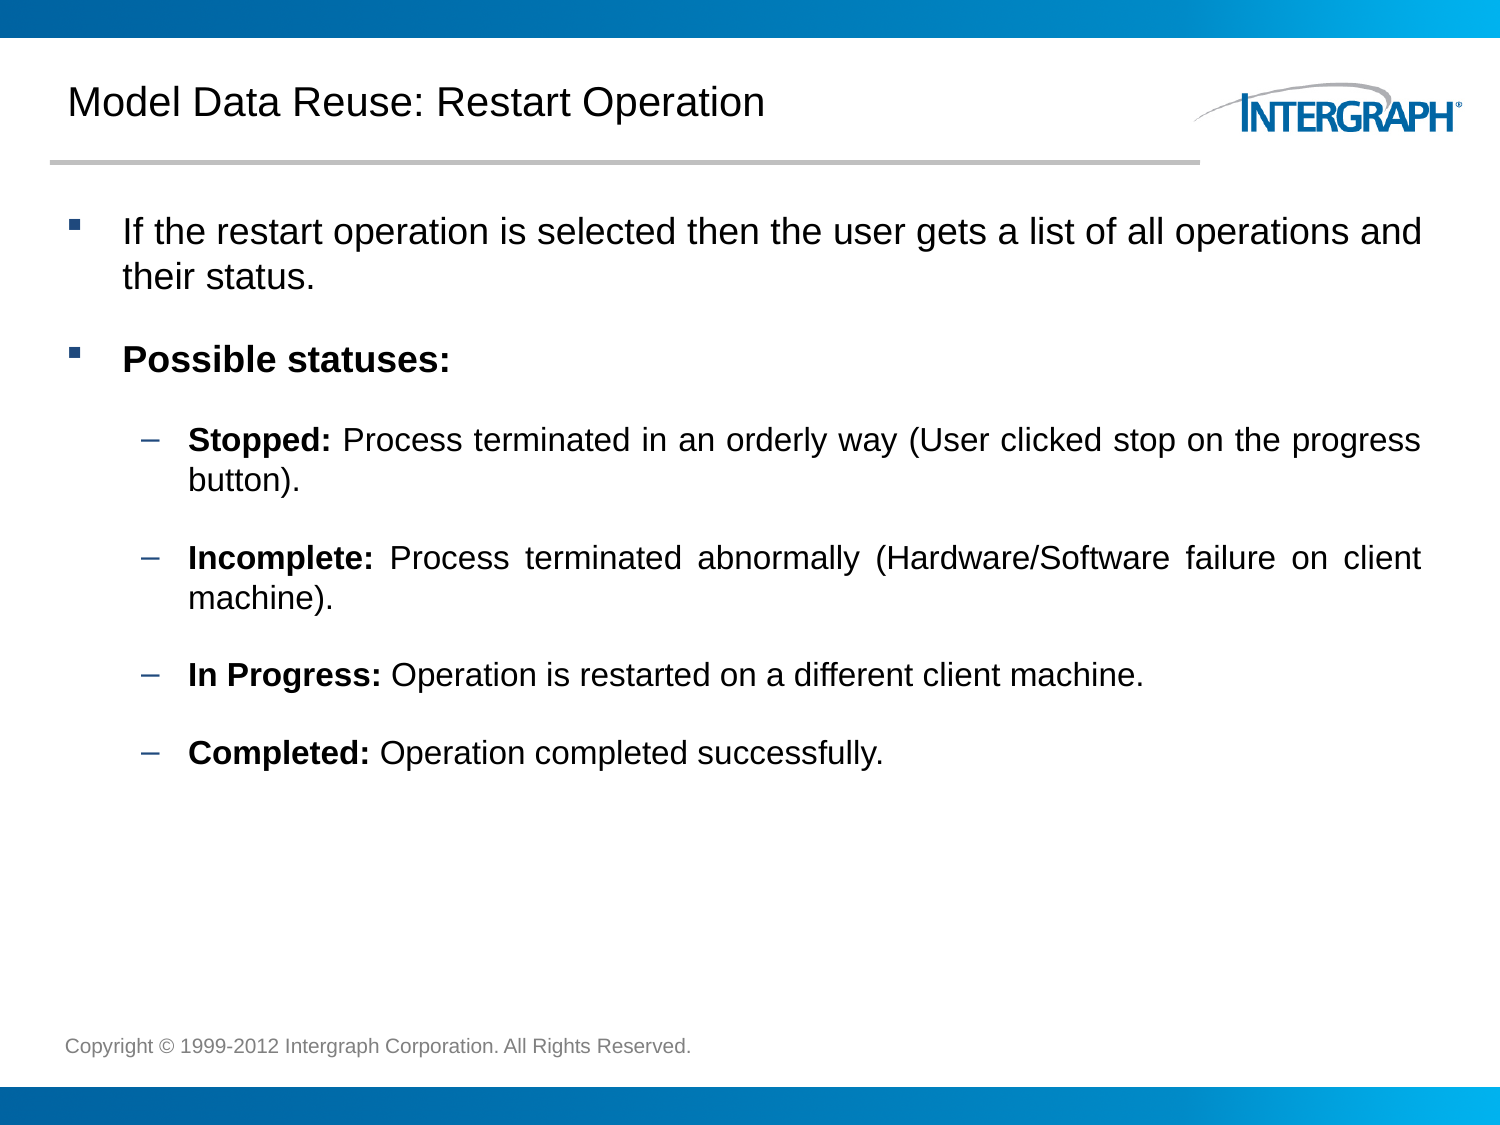

# Model Data Reuse: Restart Operation
If the restart operation is selected then the user gets a list of all operations and their status.
Possible statuses:
Stopped: Process terminated in an orderly way (User clicked stop on the progress button).
Incomplete: Process terminated abnormally (Hardware/Software failure on client machine).
In Progress: Operation is restarted on a different client machine.
Completed: Operation completed successfully.